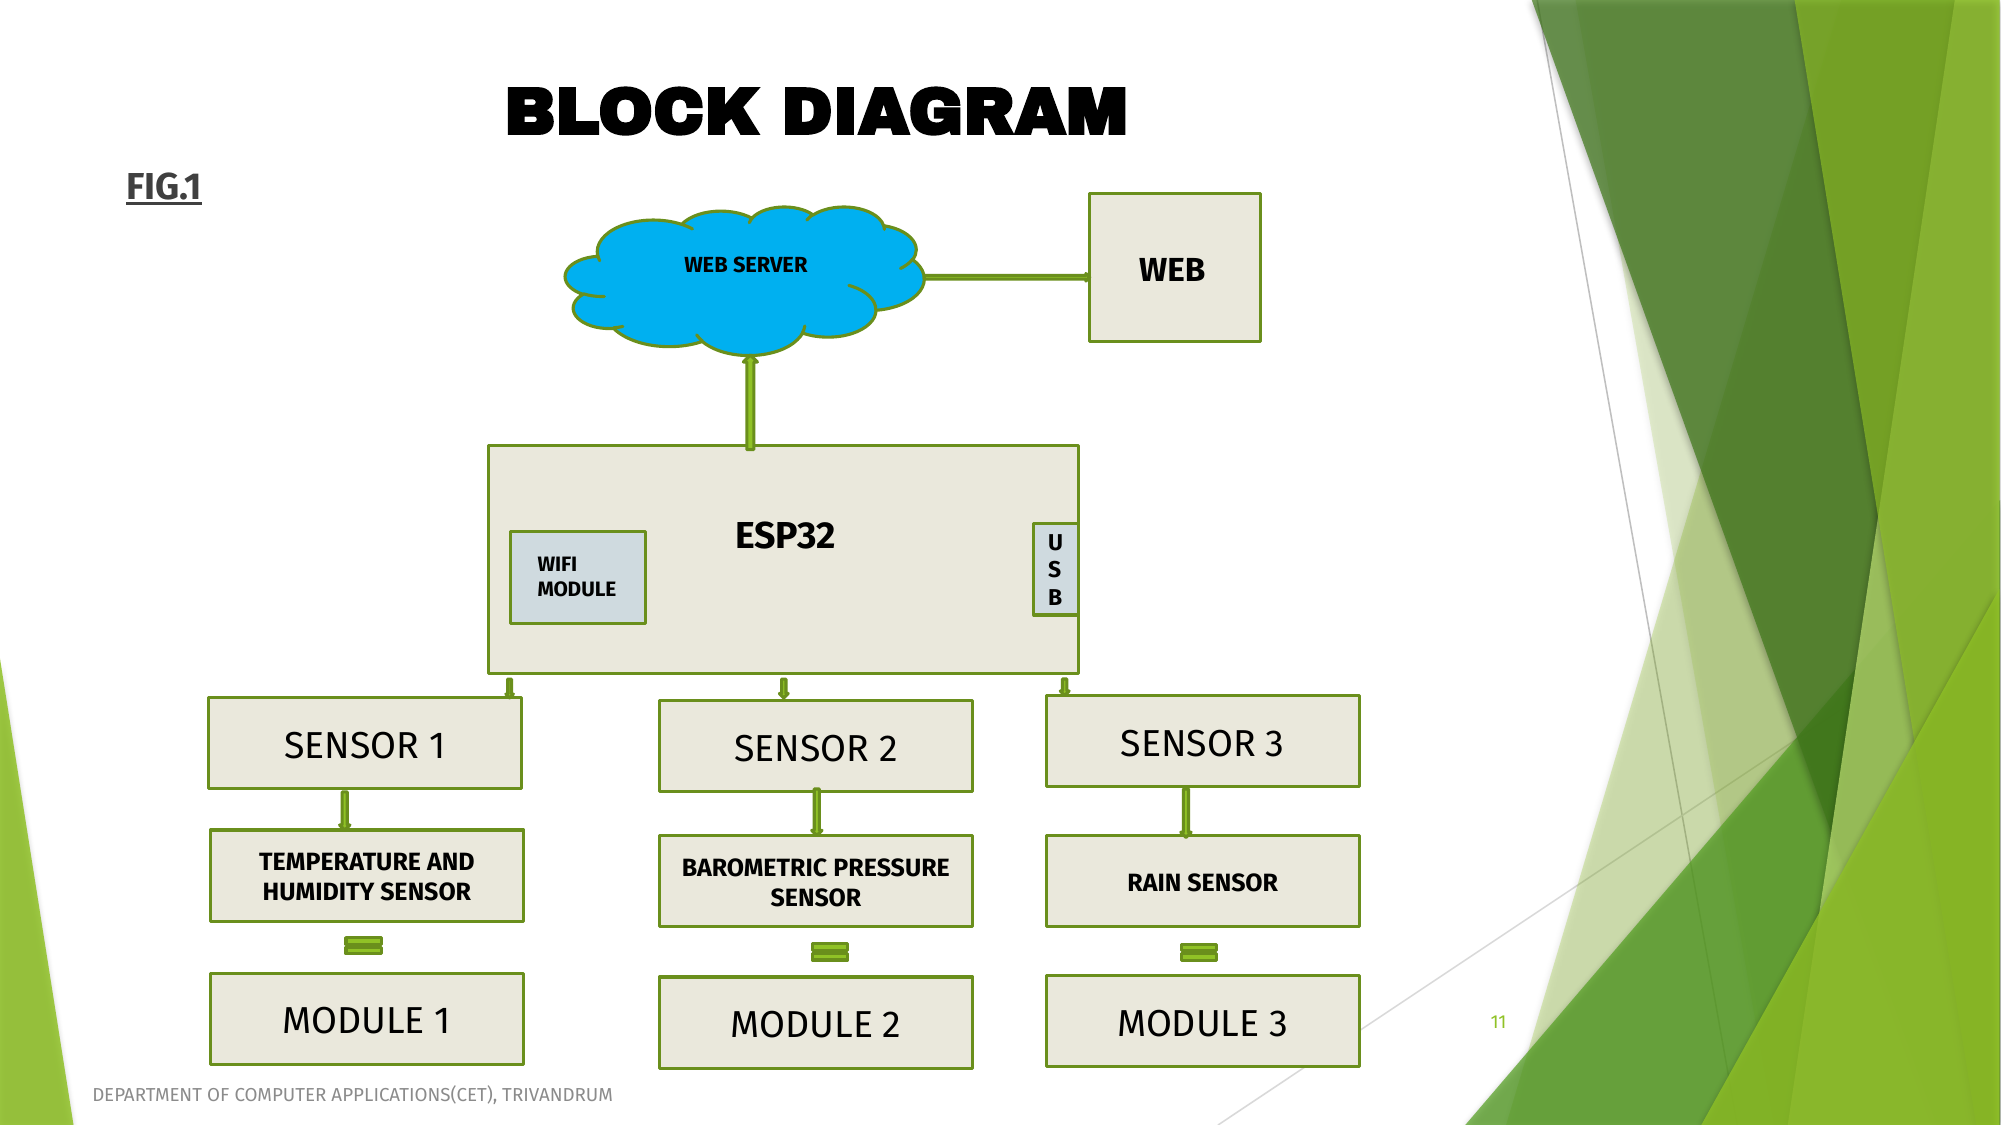

# BLOCK DIAGRAM
FIG.1

WEB
WEB SERVER

ESP32
USB

WIFI MODULE

SENSOR 3
SENSOR 1
SENSOR 2

TEMPERATURE AND HUMIDITY SENSOR
BAROMETRIC PRESSURE SENSOR
RAIN SENSOR

MODULE 1
MODULE 3
MODULE 2
11
DEPARTMENT OF COMPUTER APPLICATIONS(CET), TRIVANDRUM